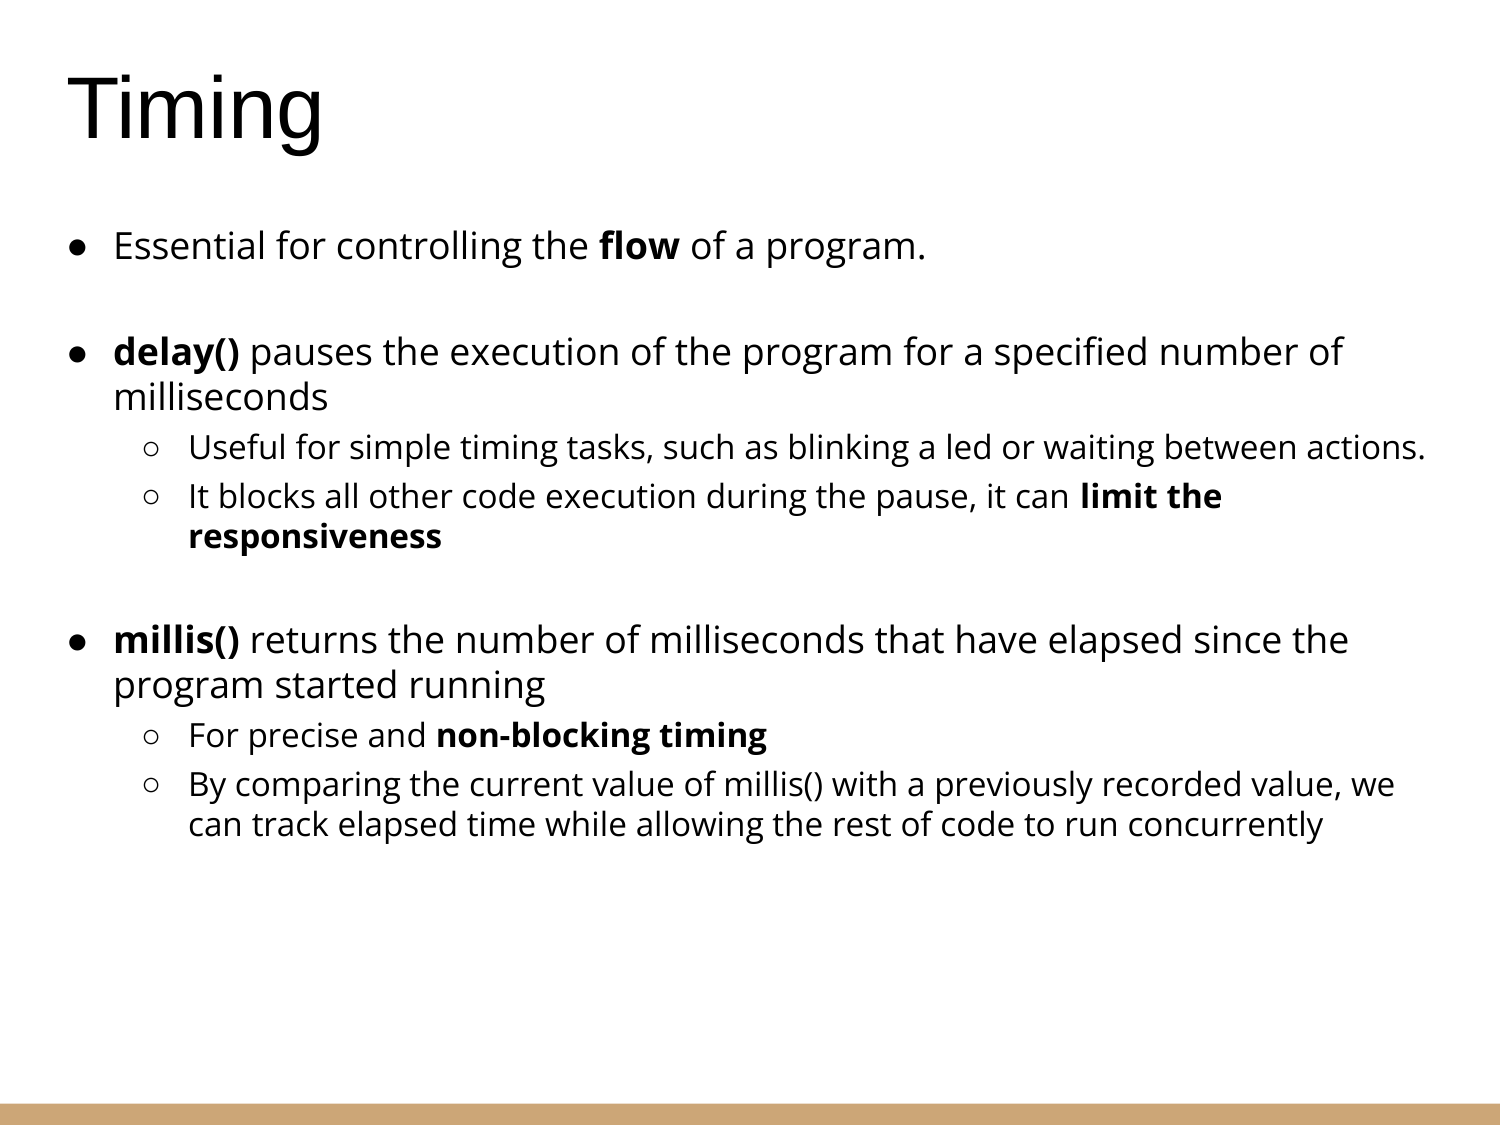

# Timing
Essential for controlling the flow of a program.

delay() pauses the execution of the program for a specified number of milliseconds
Useful for simple timing tasks, such as blinking a led or waiting between actions.
It blocks all other code execution during the pause, it can limit the responsiveness

millis() returns the number of milliseconds that have elapsed since the program started running
For precise and non-blocking timing
By comparing the current value of millis() with a previously recorded value, we can track elapsed time while allowing the rest of code to run concurrently